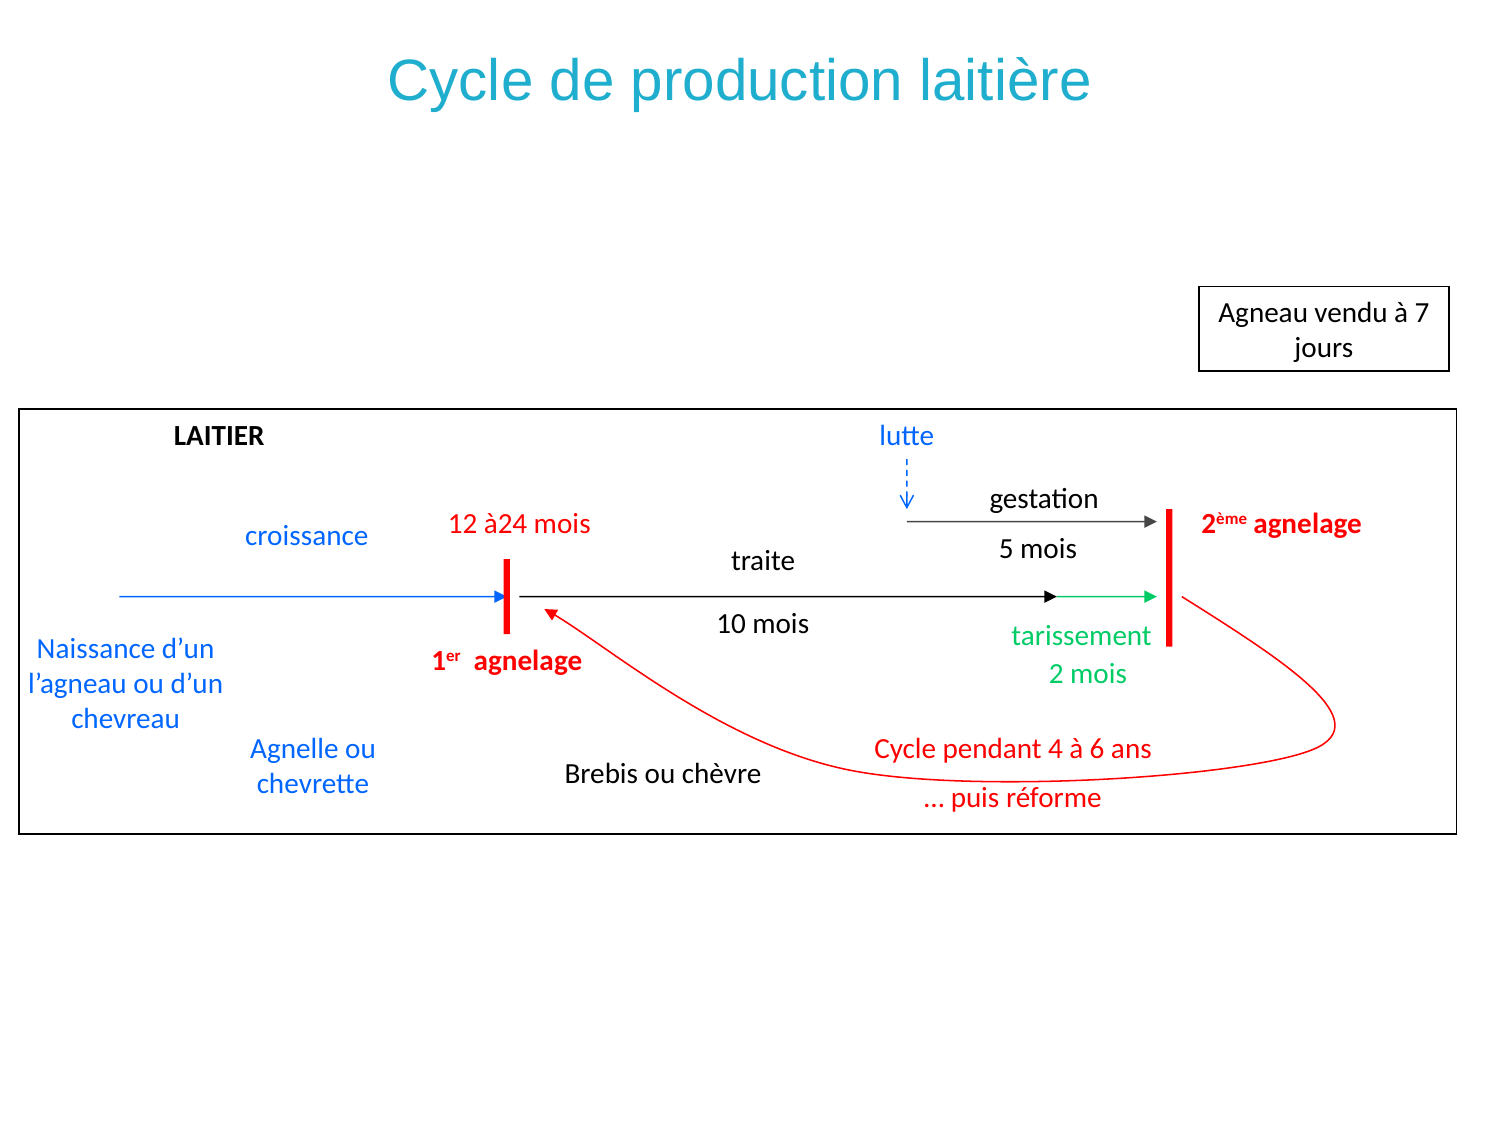

# Cycle de production laitière
Agneau vendu à 7 jours
LAITIER

lutte

gestation
12 à24 mois
2ème agnelage
croissance

5 mois
traite

10 mois

tarissement
Naissance d’un l’agneau ou d’un chevreau
1er  agnelage
2 mois
Agnelle ou chevrette
Cycle pendant 4 à 6 ans
… puis réforme
Brebis ou chèvre